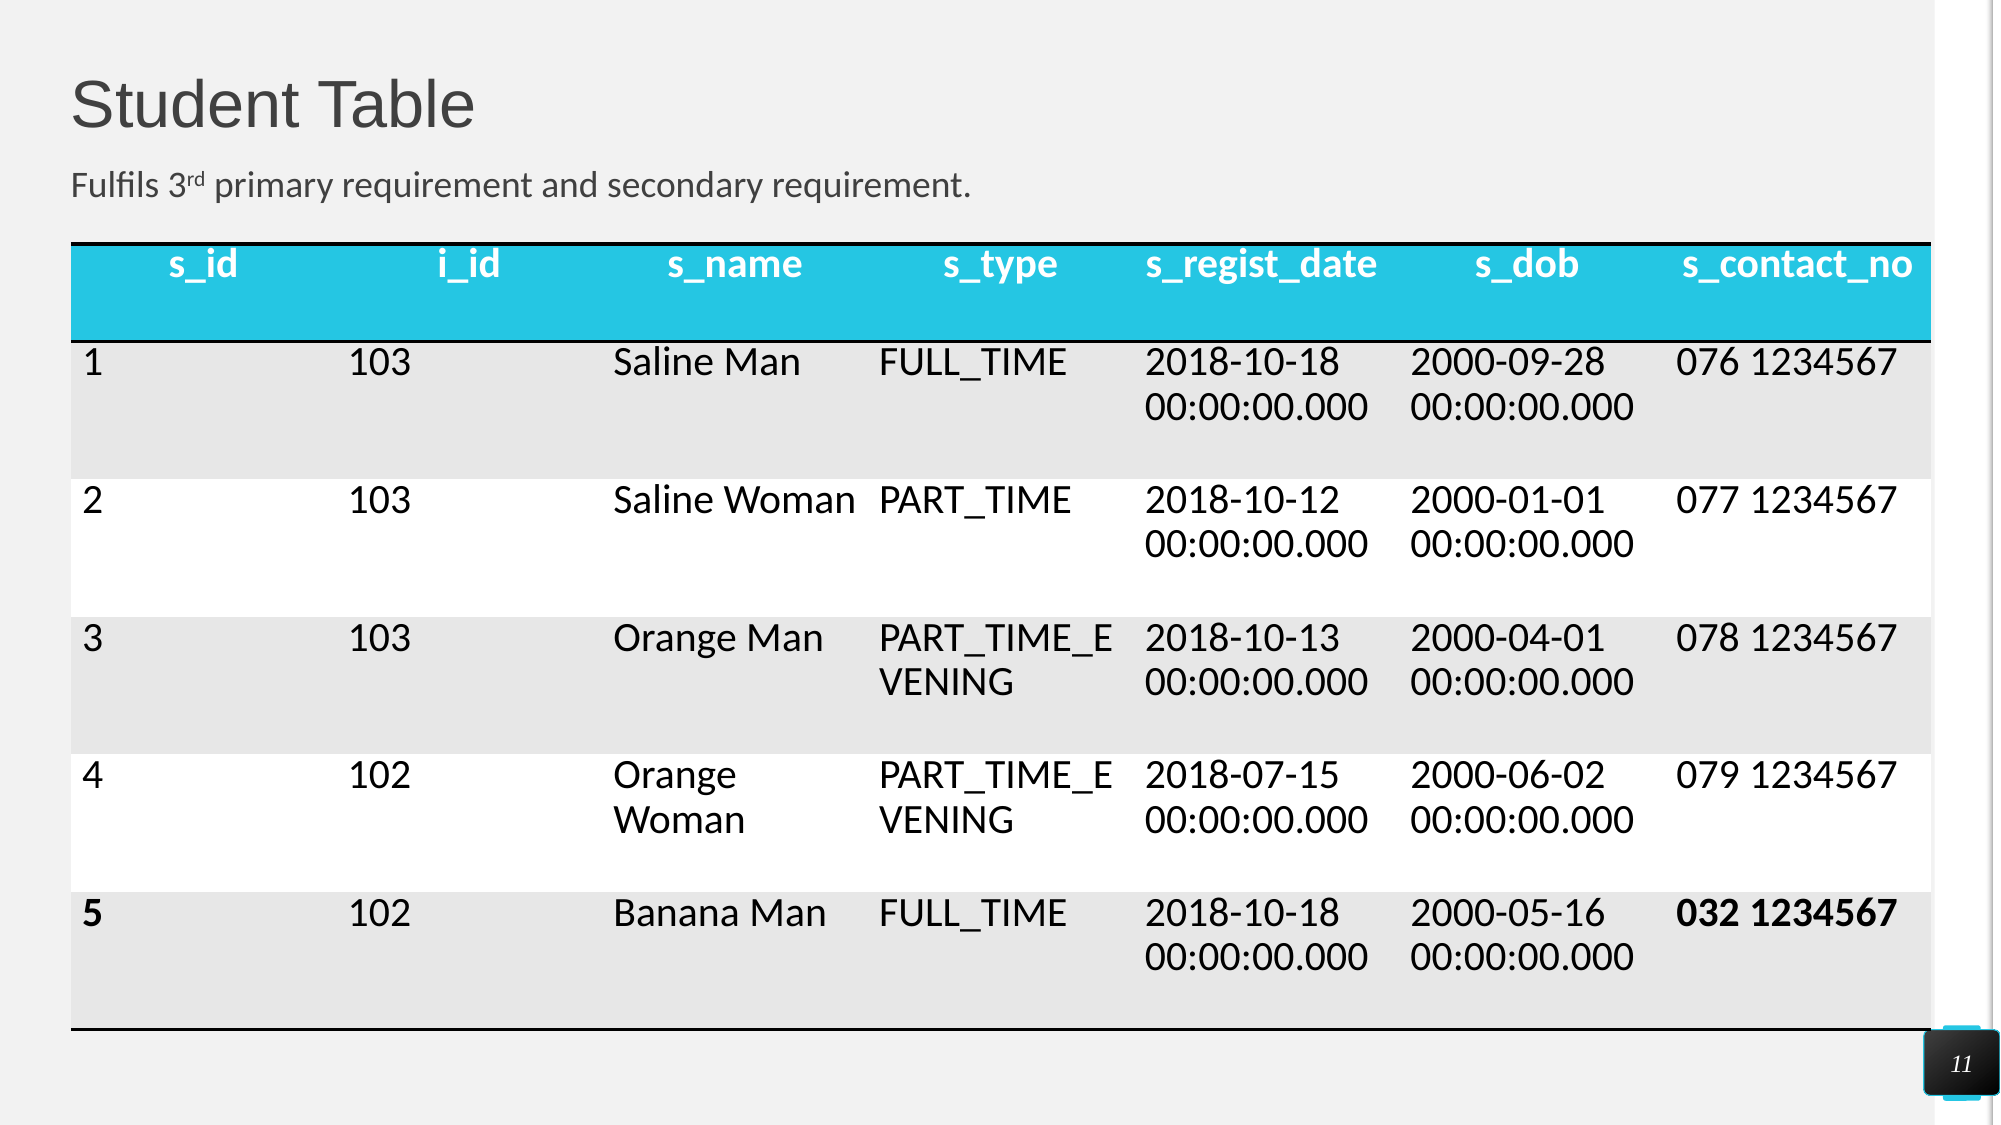

# Student Table
Fulfils 3rd primary requirement and secondary requirement.
| s\_id | i\_id | s\_name | s\_type | s\_regist\_date | s\_dob | s\_contact\_no |
| --- | --- | --- | --- | --- | --- | --- |
| 1 | 103 | Saline Man | FULL\_TIME | 2018-10-18 00:00:00.000 | 2000-09-28 00:00:00.000 | 076 1234567 |
| 2 | 103 | Saline Woman | PART\_TIME | 2018-10-12 00:00:00.000 | 2000-01-01 00:00:00.000 | 077 1234567 |
| 3 | 103 | Orange Man | PART\_TIME\_EVENING | 2018-10-13 00:00:00.000 | 2000-04-01 00:00:00.000 | 078 1234567 |
| 4 | 102 | Orange Woman | PART\_TIME\_EVENING | 2018-07-15 00:00:00.000 | 2000-06-02 00:00:00.000 | 079 1234567 |
| 5 | 102 | Banana Man | FULL\_TIME | 2018-10-18 00:00:00.000 | 2000-05-16 00:00:00.000 | 032 1234567 |
11